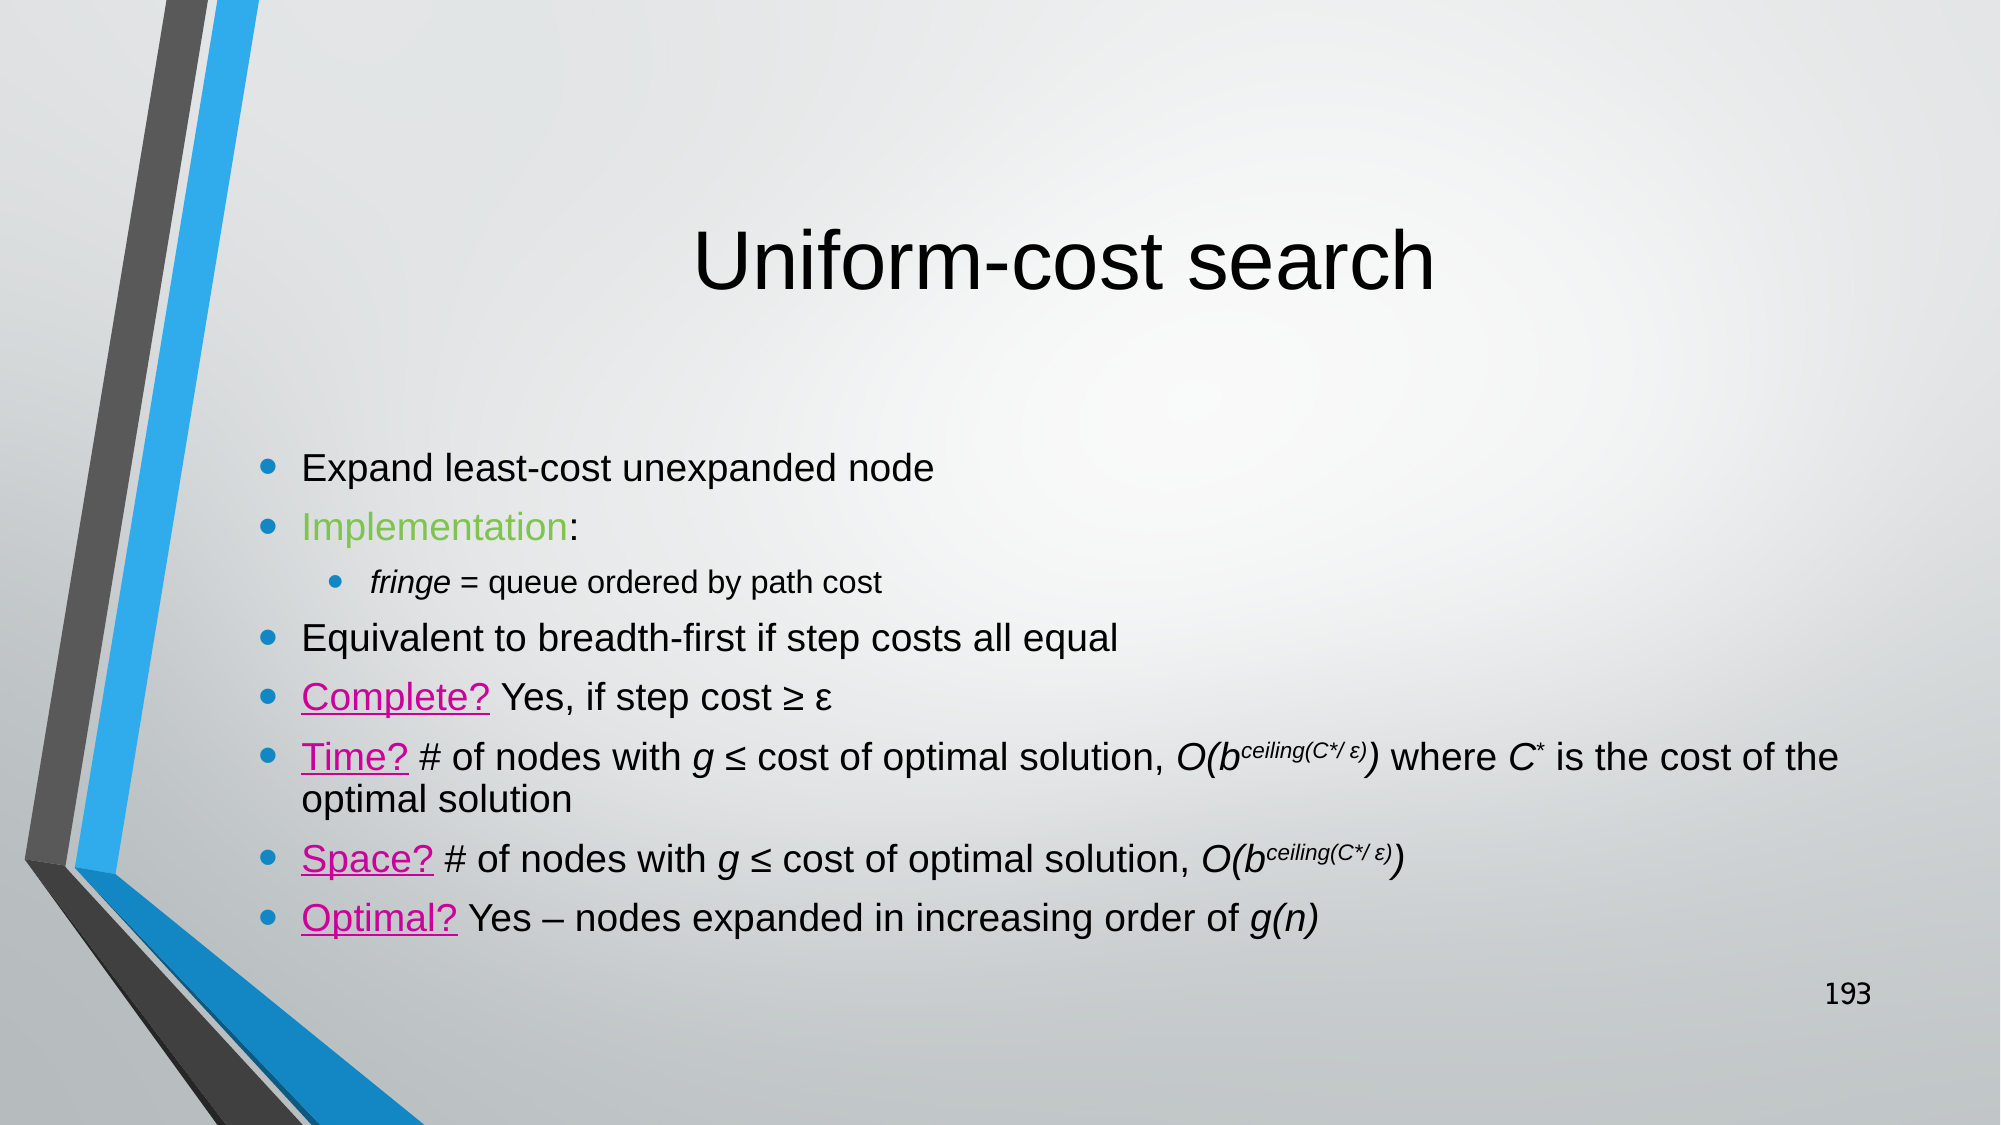

# Uniform-cost search
Expand least-cost unexpanded node
Implementation:
fringe = queue ordered by path cost
Equivalent to breadth-first if step costs all equal
Complete? Yes, if step cost ≥ ε
Time? # of nodes with g ≤ cost of optimal solution, O(bceiling(C*/ ε)) where C* is the cost of the optimal solution
Space? # of nodes with g ≤ cost of optimal solution, O(bceiling(C*/ ε))
Optimal? Yes – nodes expanded in increasing order of g(n)
193